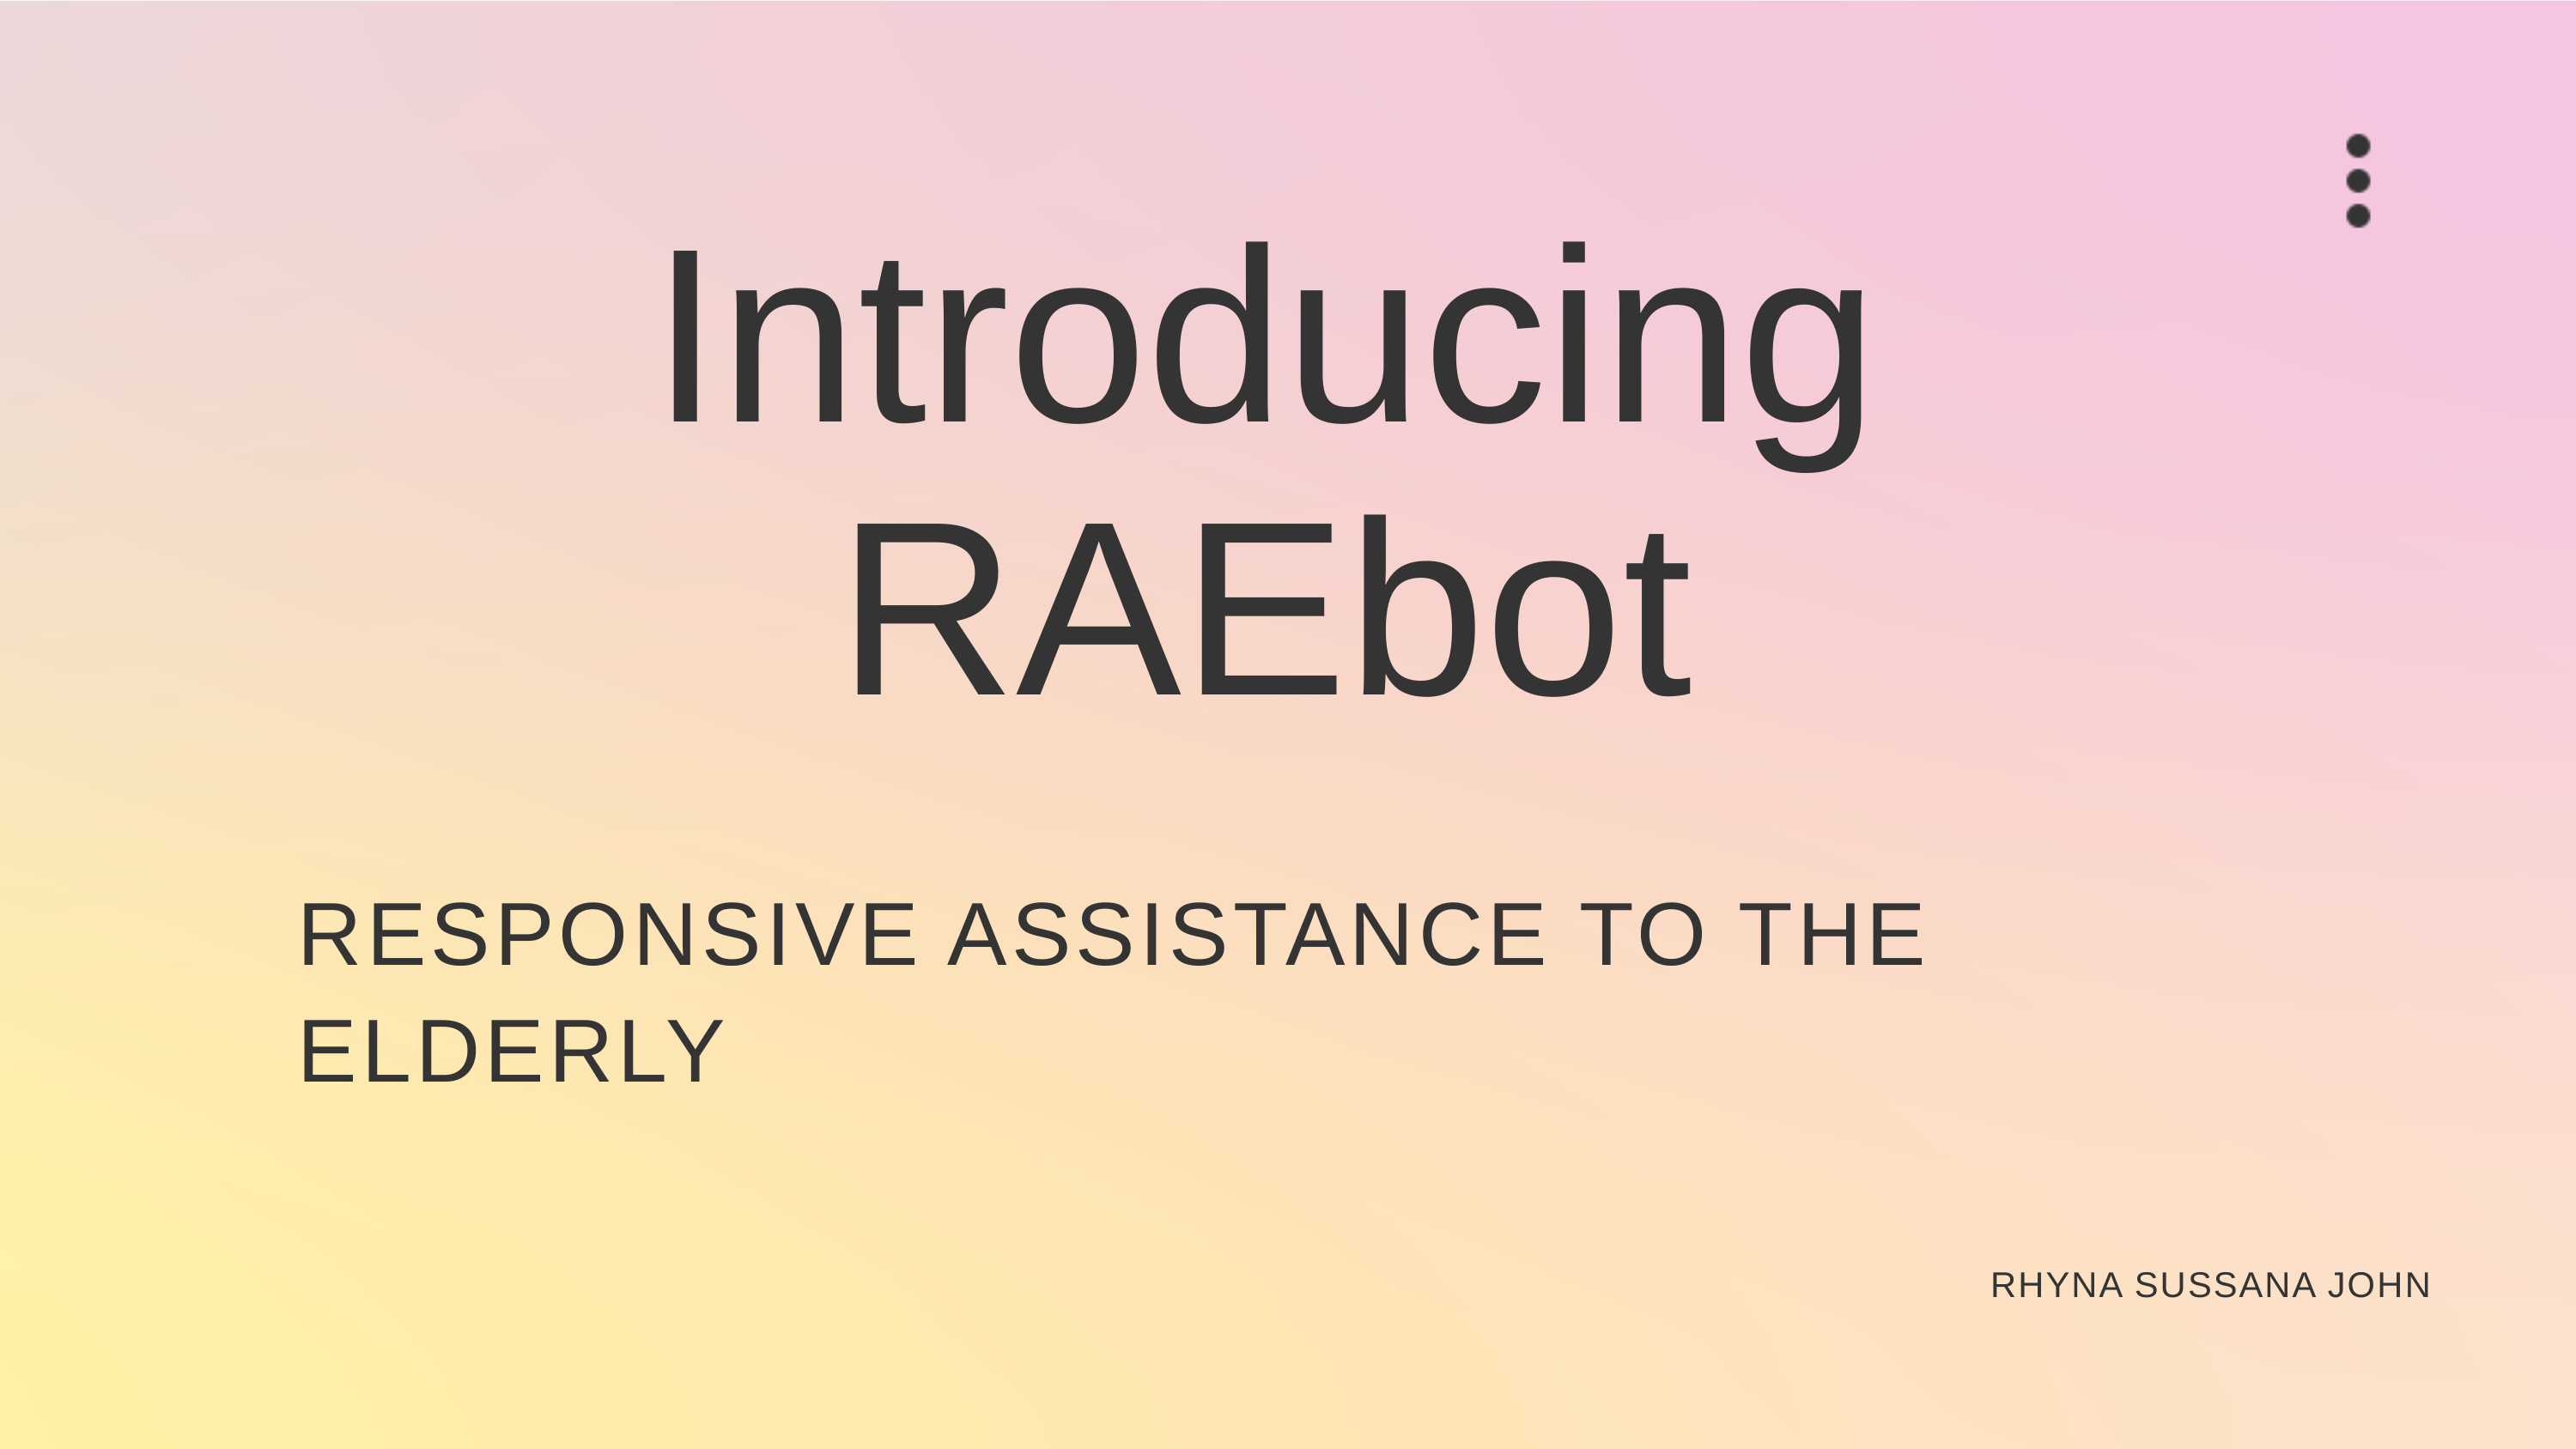

Introducing RAEbot
RESPONSIVE ASSISTANCE TO THE ELDERLY
RHYNA SUSSANA JOHN